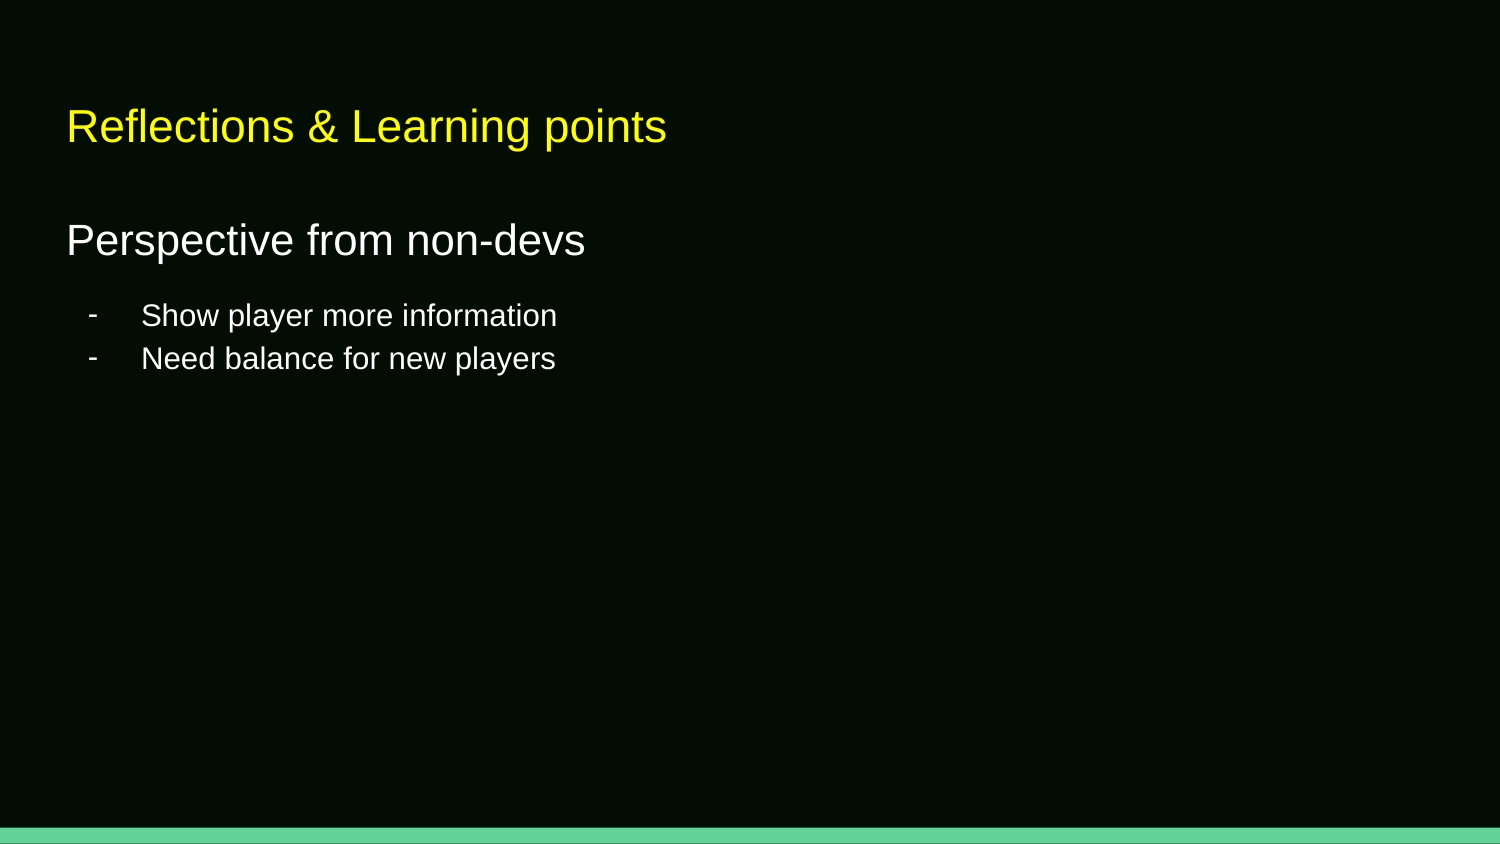

# Reflections & Learning points
Perspective from non-devs
Show player more information
Need balance for new players